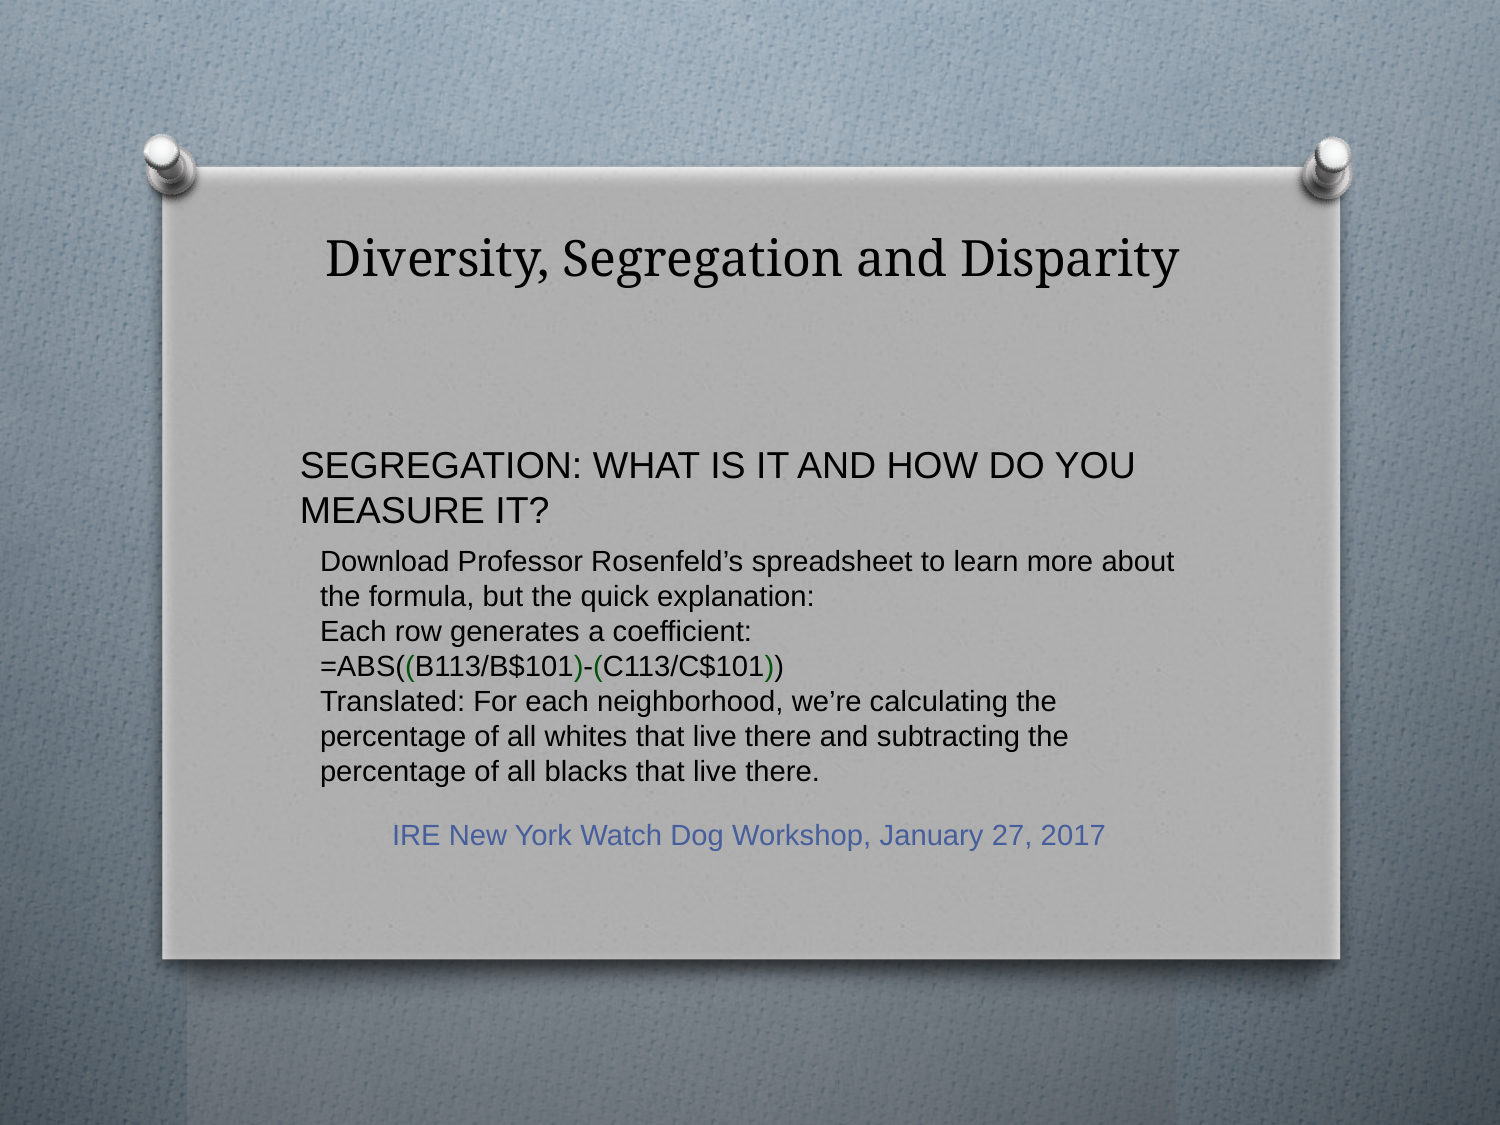

# Diversity, Segregation and Disparity
SEGREGATION: WHAT IS IT AND HOW DO YOU MEASURE IT?
Download Professor Rosenfeld’s spreadsheet to learn more about the formula, but the quick explanation:
Each row generates a coefficient:
=ABS((B113/B$101)-(C113/C$101))
Translated: For each neighborhood, we’re calculating the percentage of all whites that live there and subtracting the percentage of all blacks that live there.

IRE New York Watch Dog Workshop, January 27, 2017